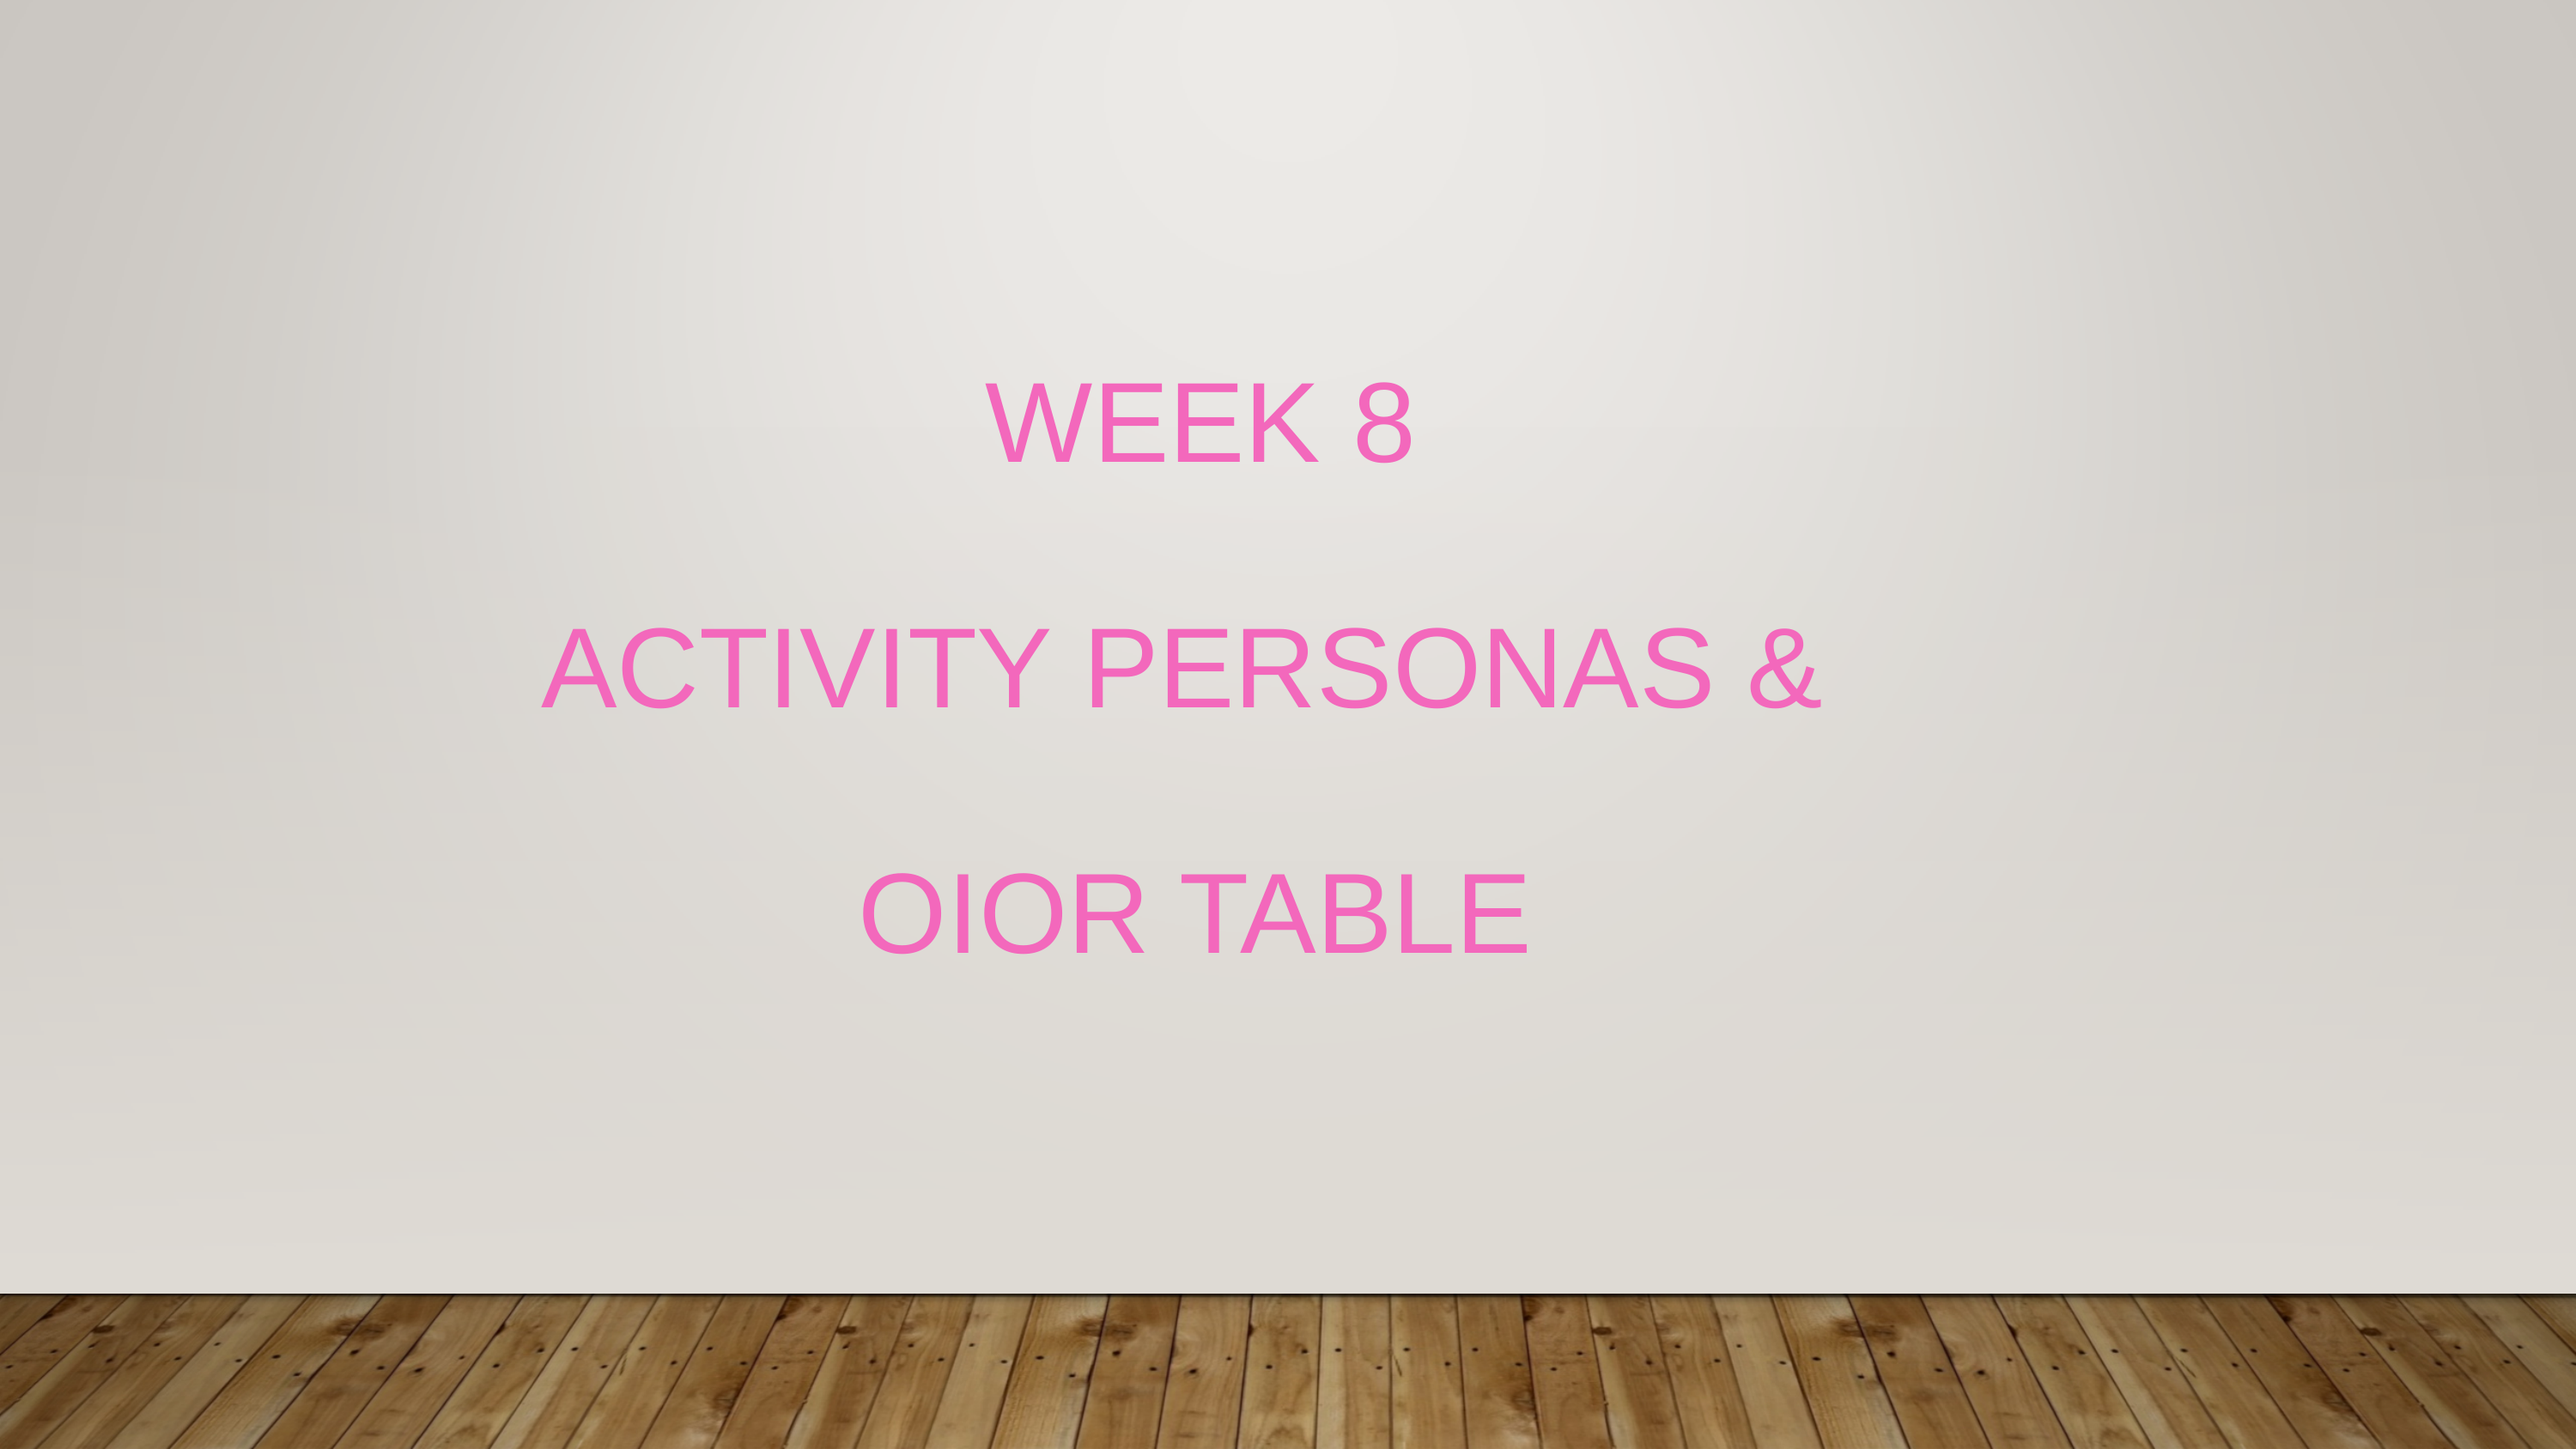

WEEK 8
ACTIVITY PERSONAS &
          OIOR TABLE